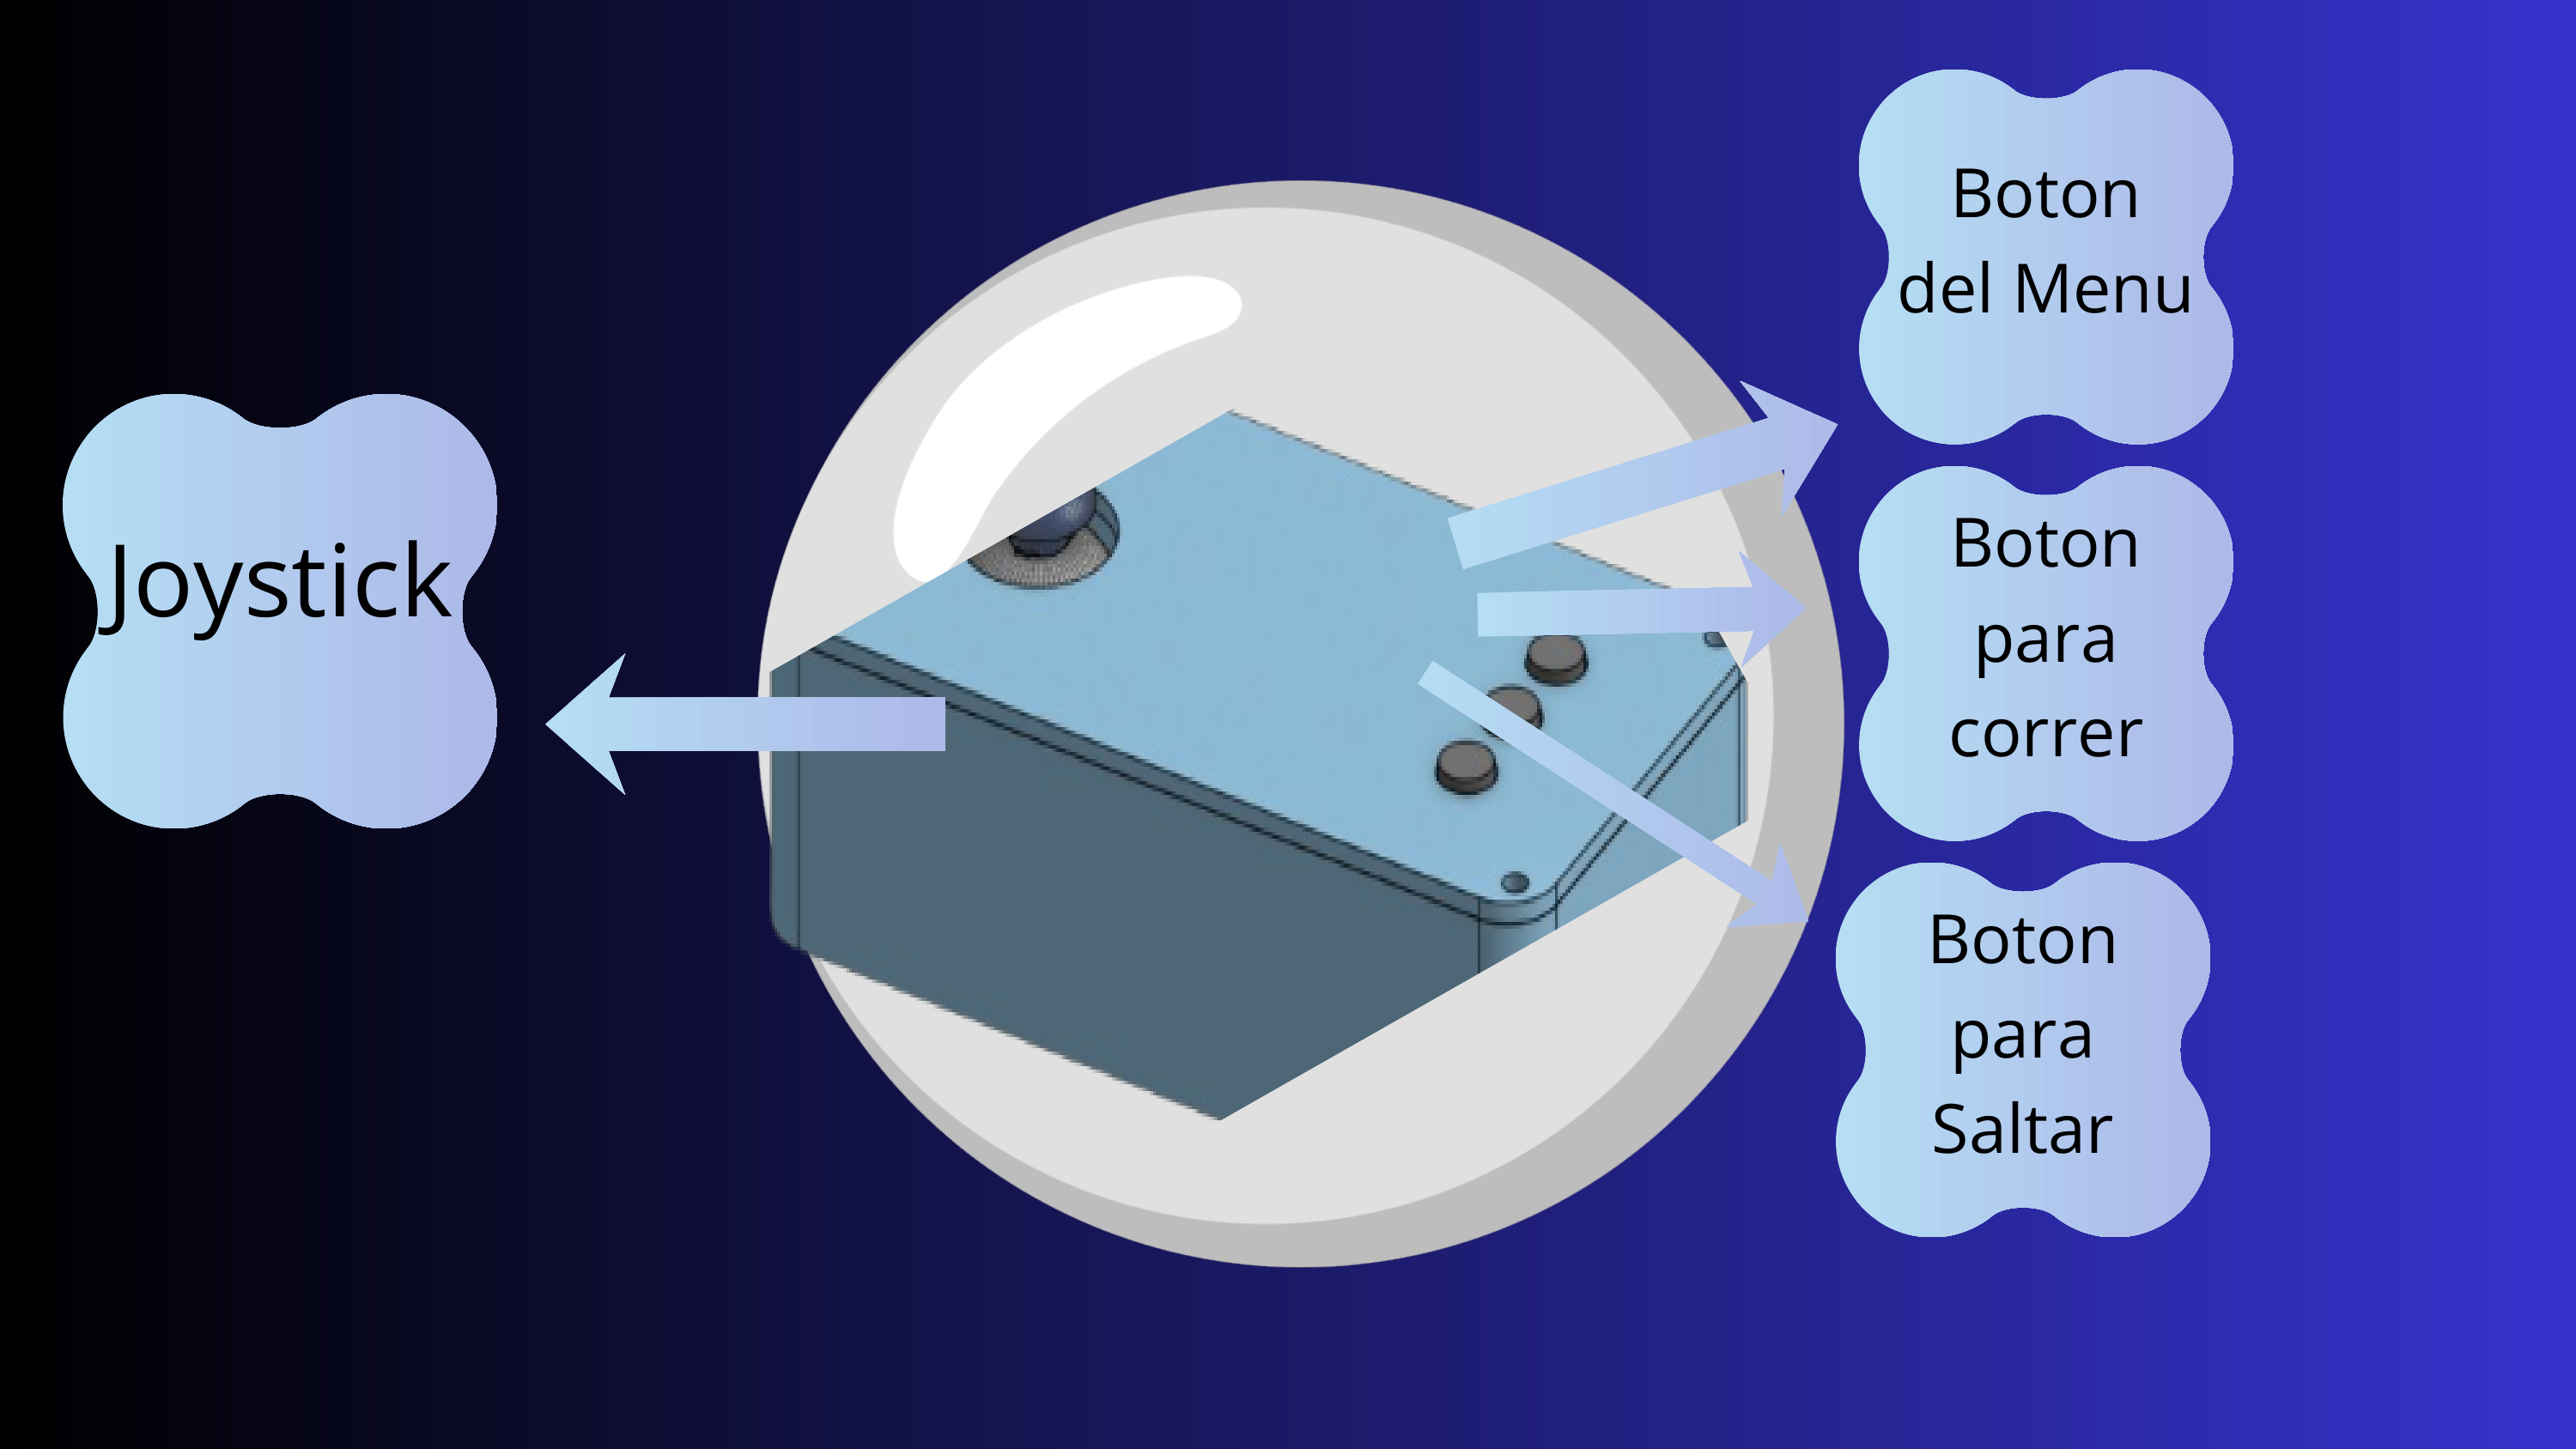

Boton del Menu

Joystick

Boton para correr

Boton para Saltar